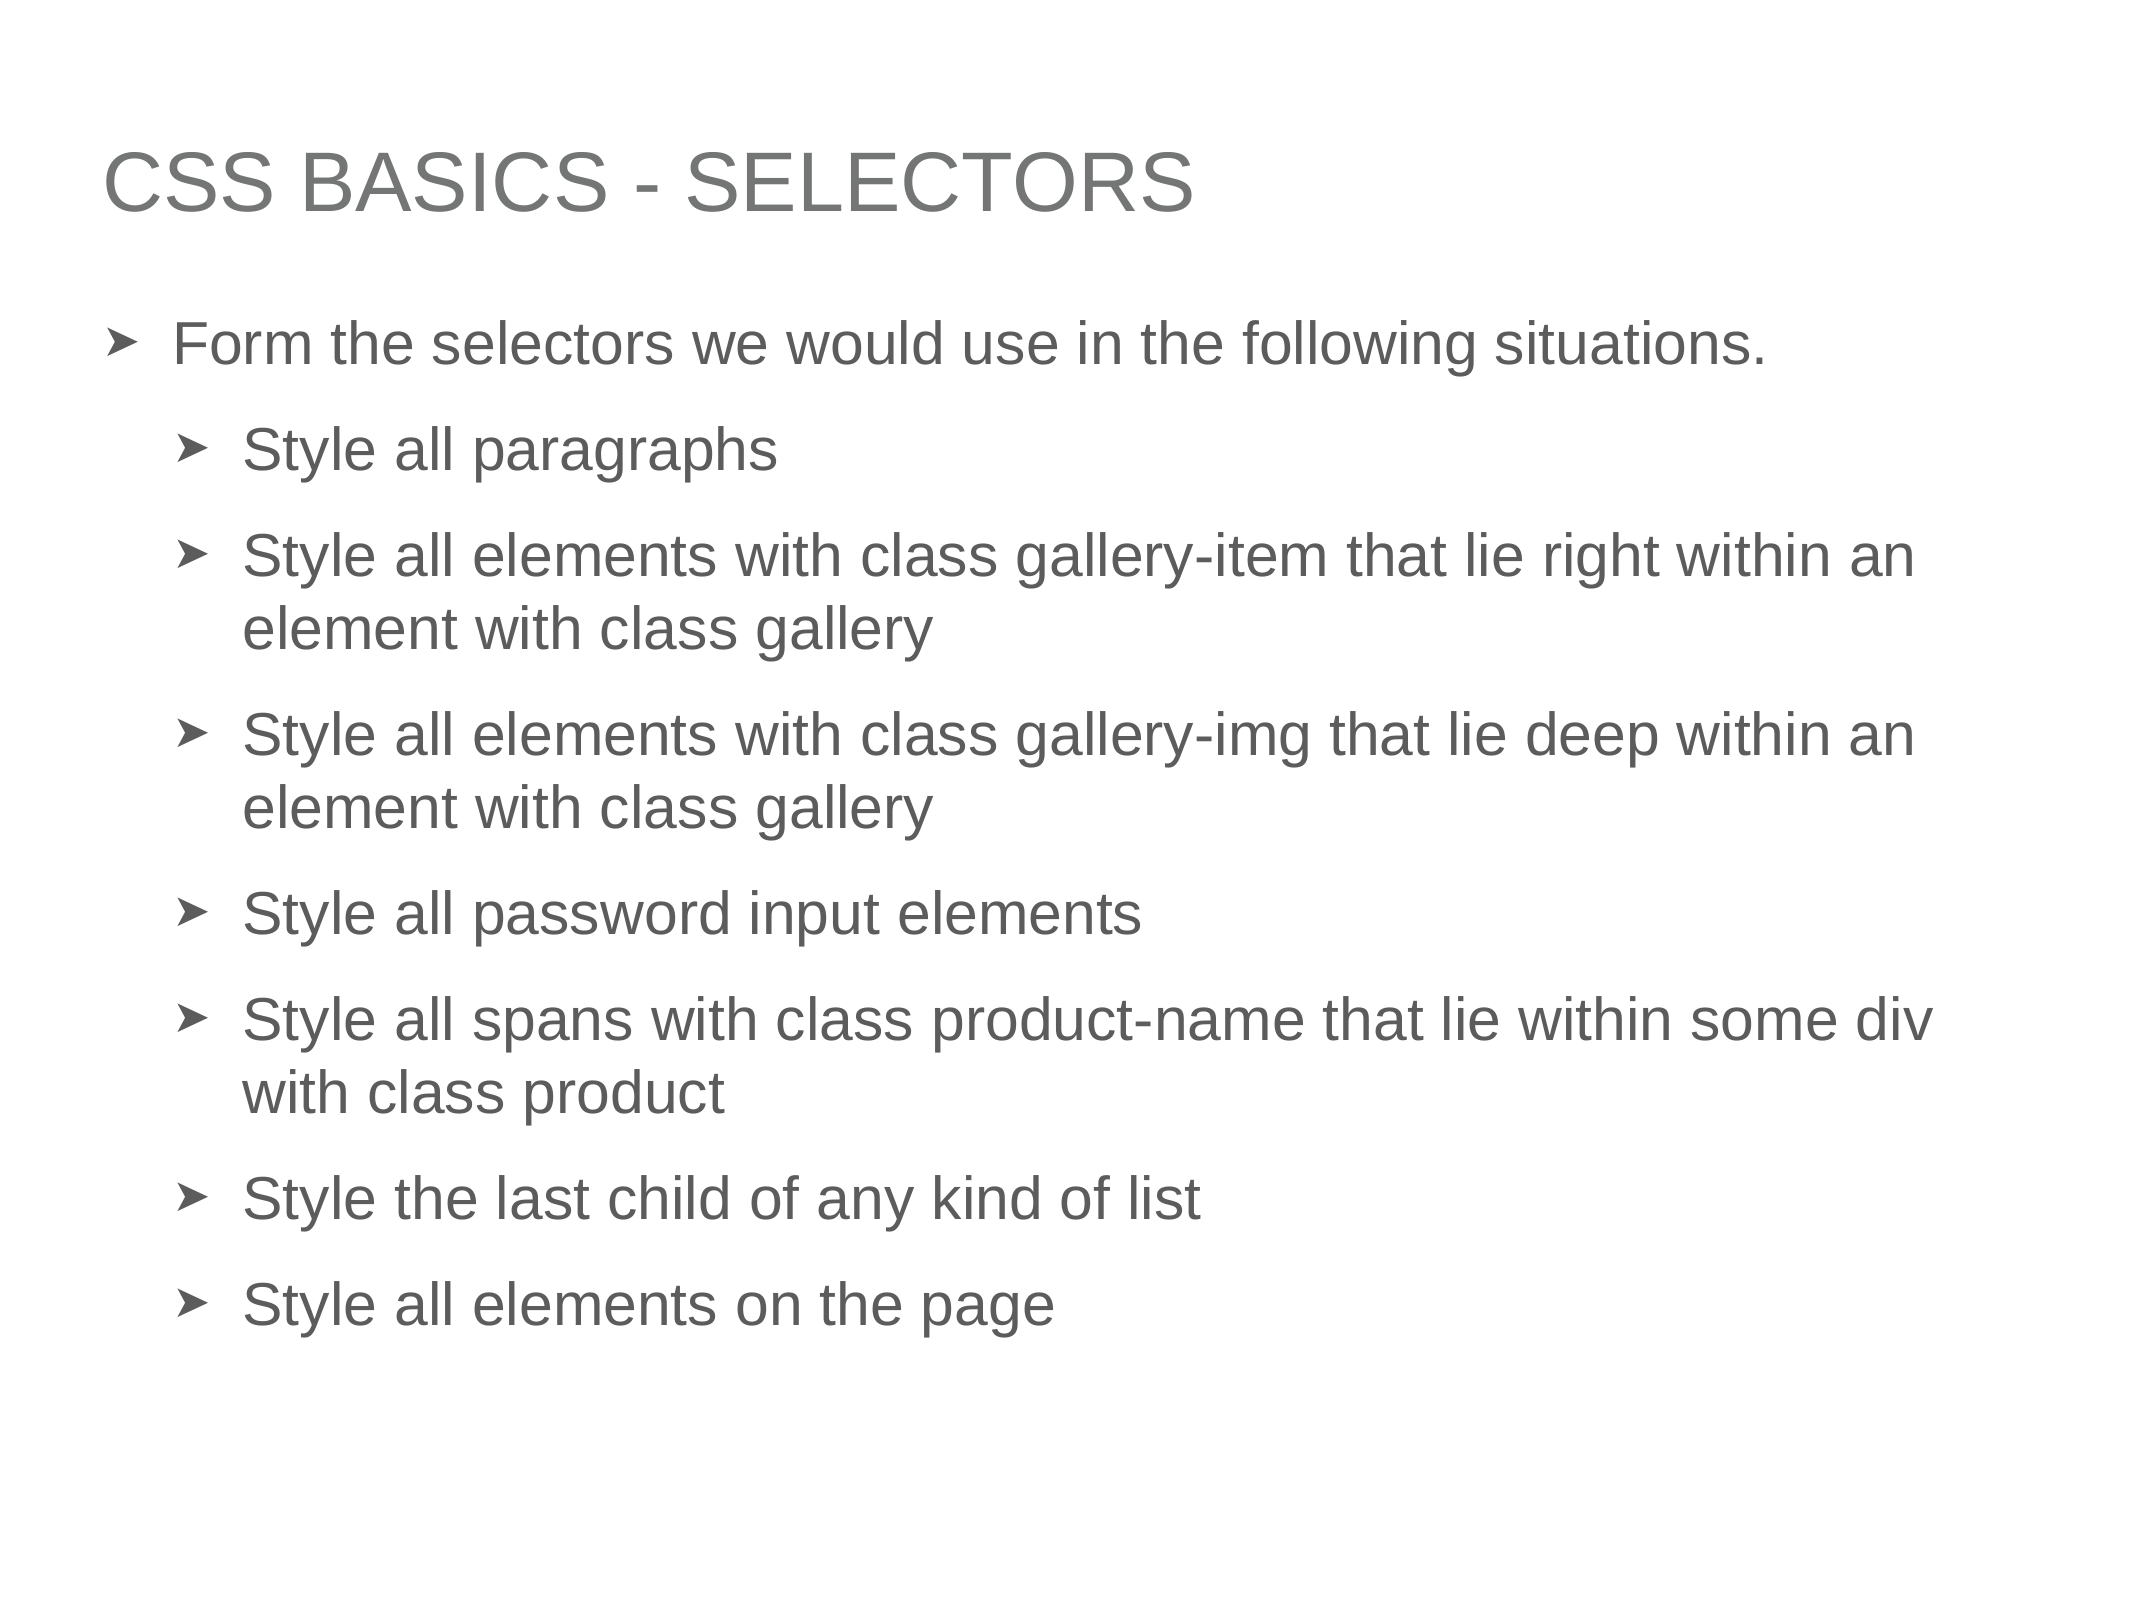

# CSS BASICS - SELECTORS

Form the selectors we would use in the following situations.
Style all paragraphs
Style all elements with class gallery-item that lie right within an element with class gallery
Style all elements with class gallery-img that lie deep within an element with class gallery
Style all password input elements
Style all spans with class product-name that lie within some div with class product
Style the last child of any kind of list
Style all elements on the page